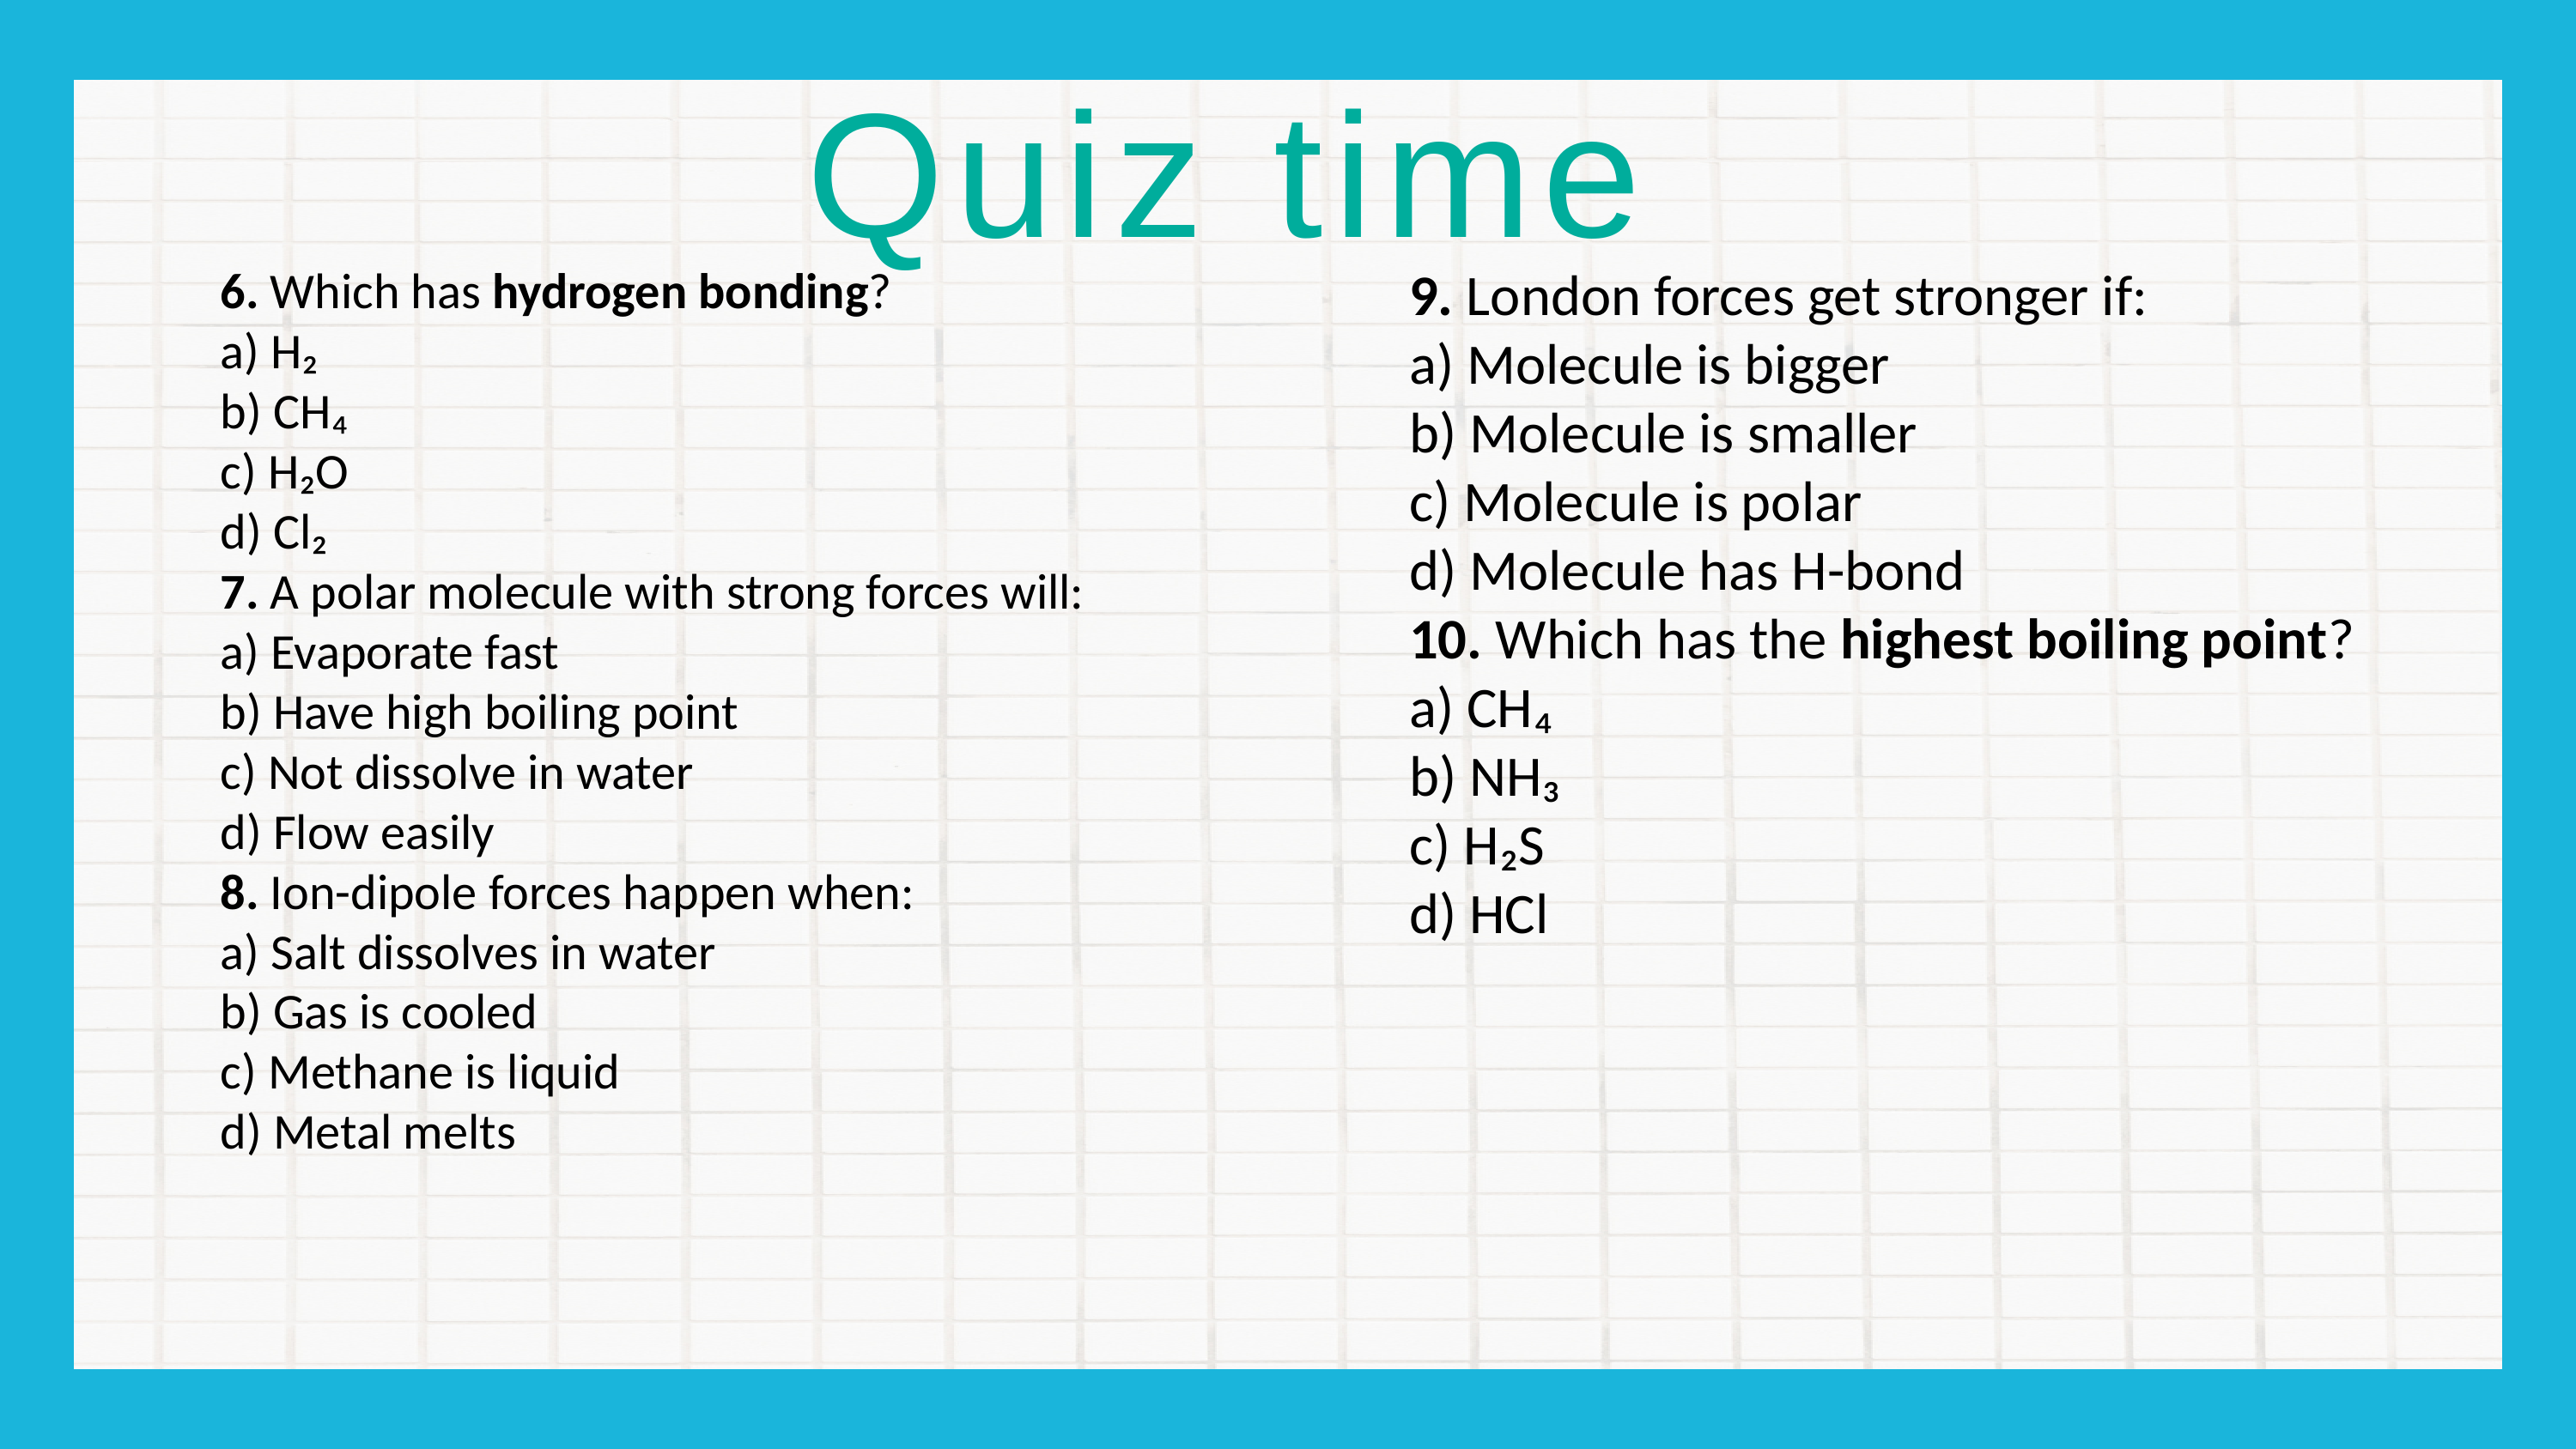

Quiz time
6. Which has hydrogen bonding?
a) H₂
b) CH₄
c) H₂O
d) Cl₂
7. A polar molecule with strong forces will:
a) Evaporate fast
b) Have high boiling point
c) Not dissolve in water
d) Flow easily
8. Ion-dipole forces happen when:
a) Salt dissolves in water
b) Gas is cooled
c) Methane is liquid
d) Metal melts

9. London forces get stronger if:
a) Molecule is bigger
b) Molecule is smaller
c) Molecule is polar
d) Molecule has H-bond
10. Which has the highest boiling point?
a) CH₄
b) NH₃
c) H₂S
d) HCl